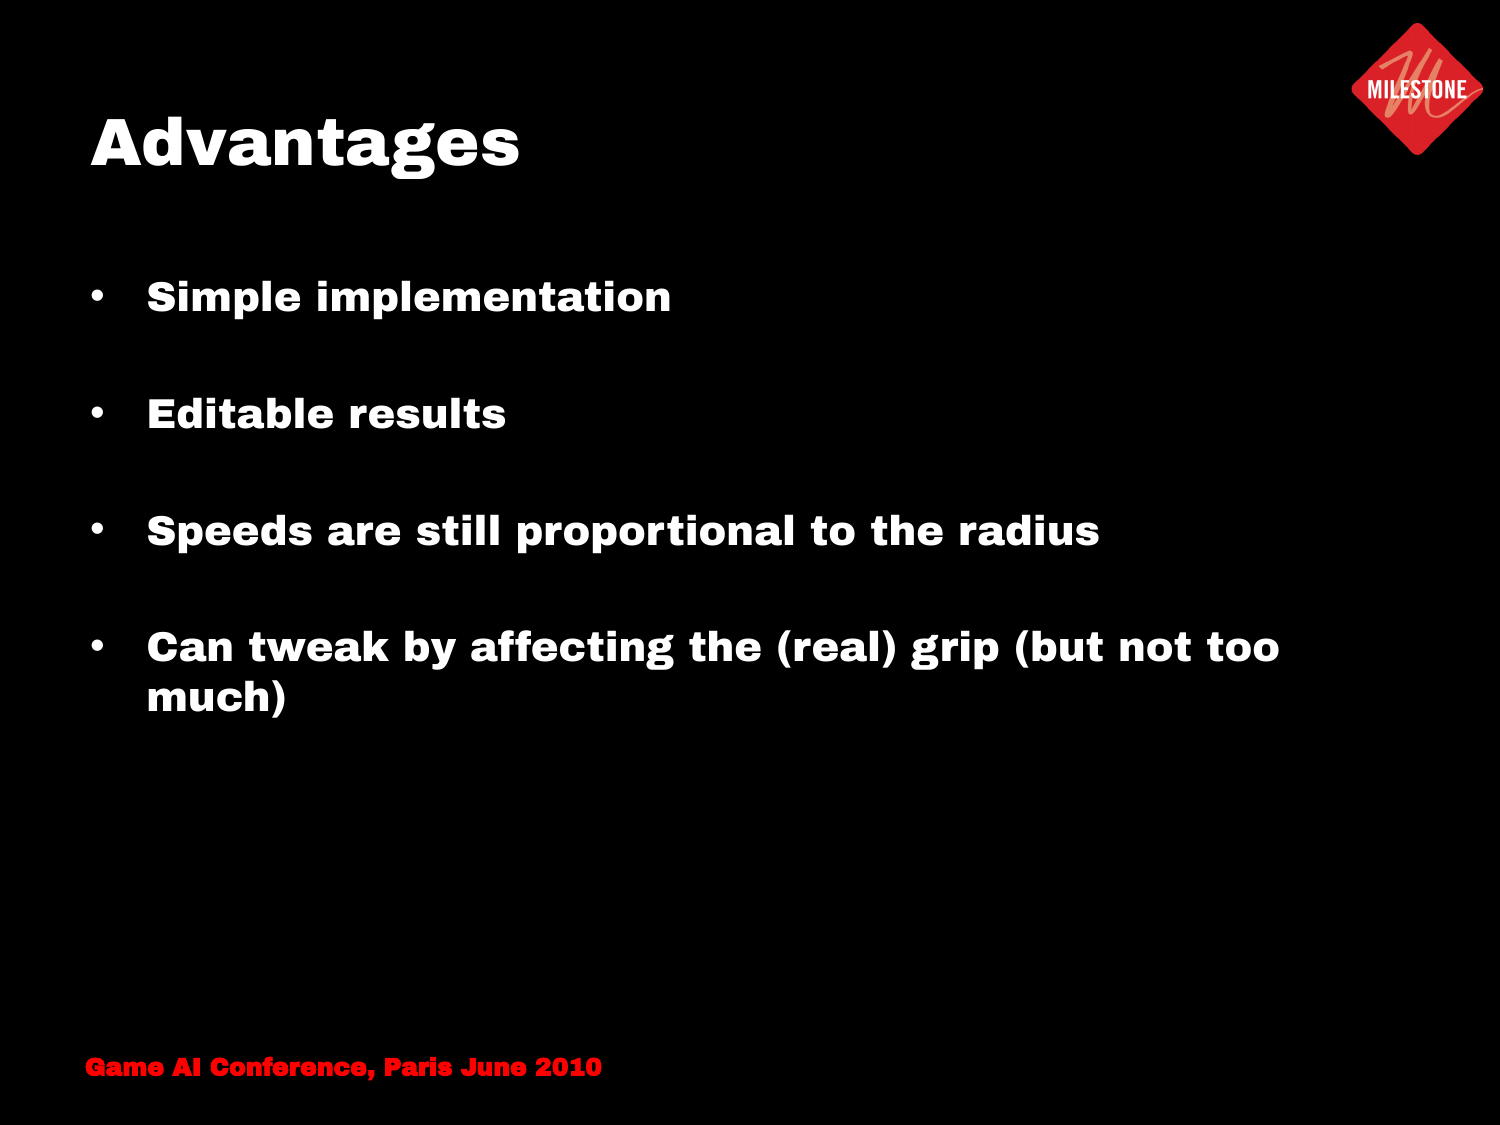

# Advantages
Simple implementation

Editable results

Speeds are still proportional to the radius

Can tweak by affecting the (real) grip (but not too much)
Game AI Conference, Paris June 2010